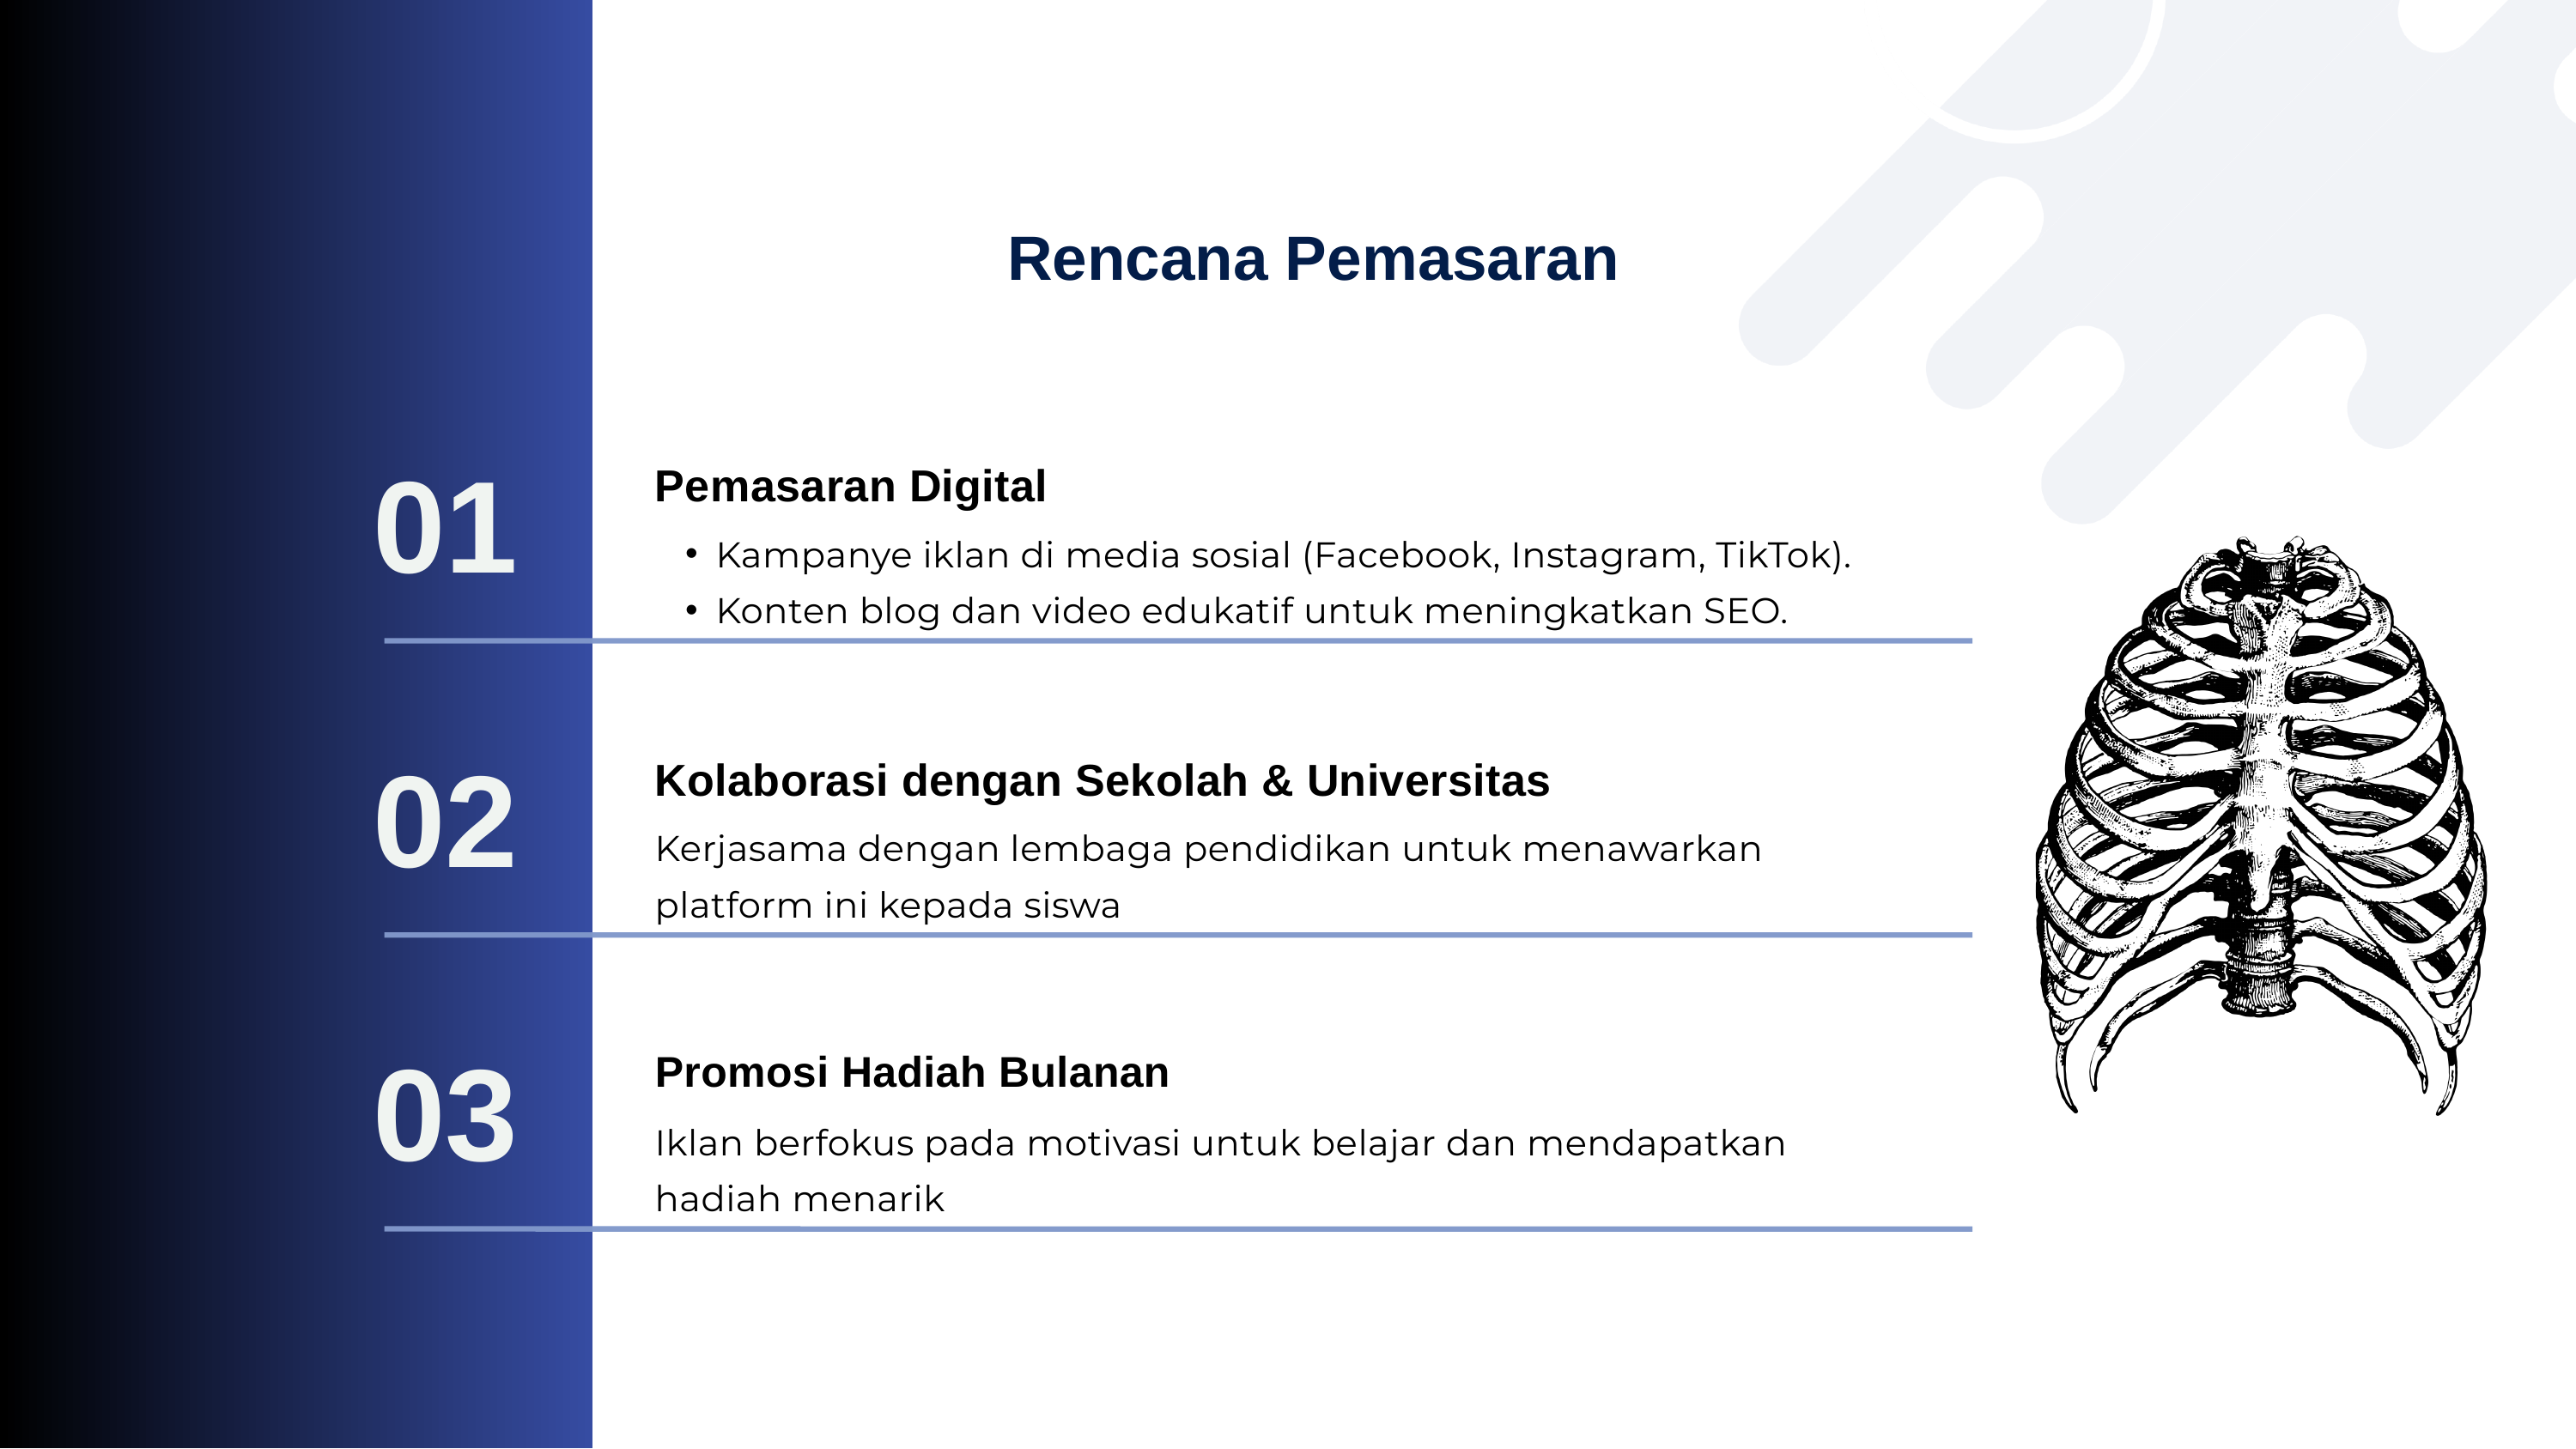

Rencana Pemasaran
01
Pemasaran Digital
Kampanye iklan di media sosial (Facebook, Instagram, TikTok).
Konten blog dan video edukatif untuk meningkatkan SEO.

02
Kolaborasi dengan Sekolah & Universitas
Kerjasama dengan lembaga pendidikan untuk menawarkan platform ini kepada siswa

03
Promosi Hadiah Bulanan
Iklan berfokus pada motivasi untuk belajar dan mendapatkan hadiah menarik